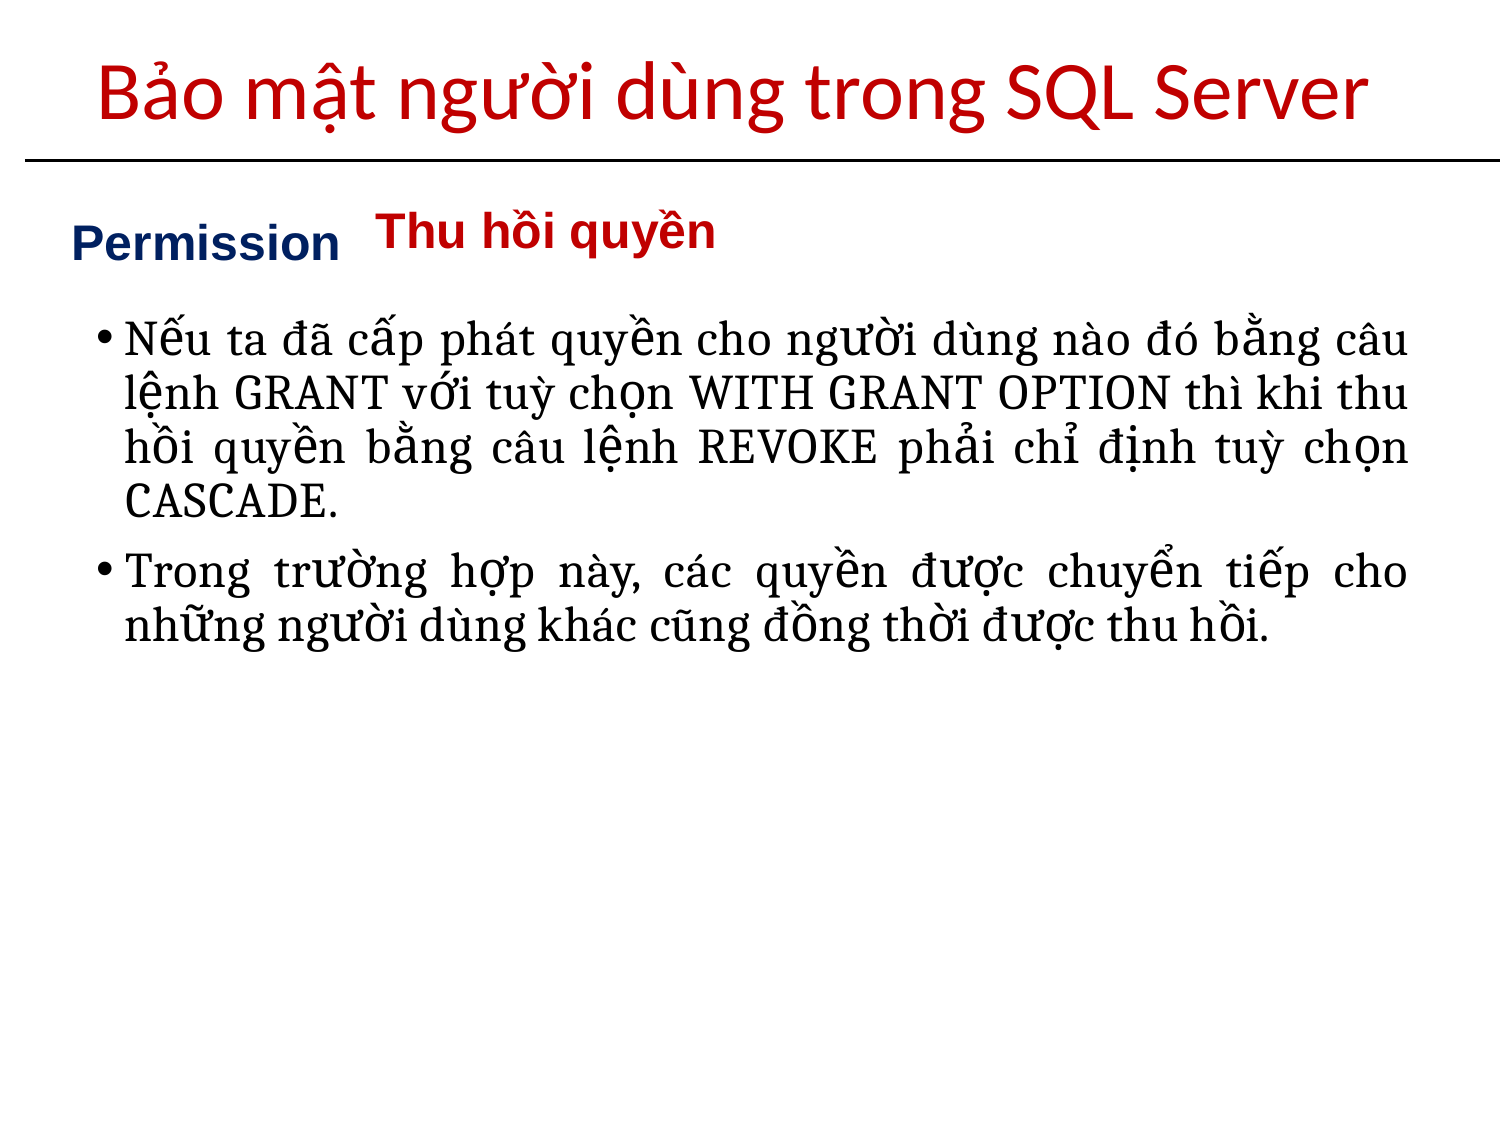

# Bảo mật người dùng trong SQL Server
Thu hồi quyền
Permission
Nếu ta đã cấp phát quyền cho người dùng nào đó bằng câu lệnh GRANT với tuỳ chọn WITH GRANT OPTION thì khi thu hồi quyền bằng câu lệnh REVOKE phải chỉ định tuỳ chọn CASCADE.
Trong trường hợp này, các quyền được chuyển tiếp cho những người dùng khác cũng đồng thời được thu hồi.